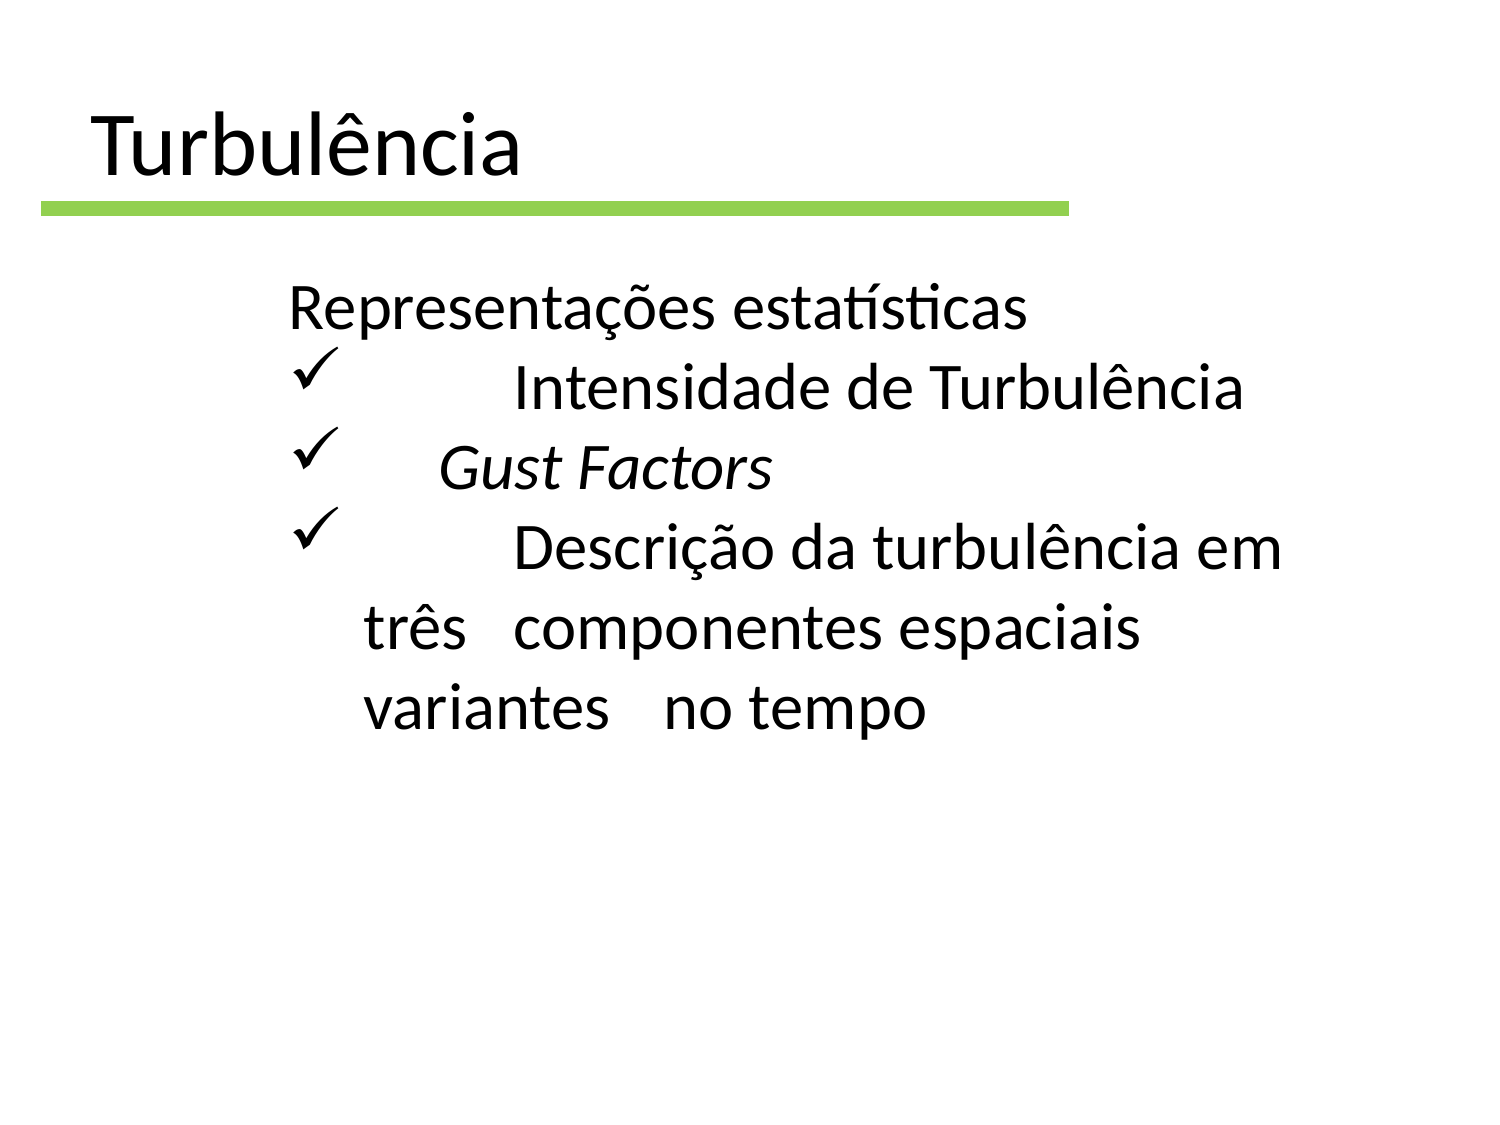

# Turbulência
Representações estatísticas
	Intensidade de Turbulência
     Gust Factors
	Descrição da turbulência em três 	componentes espaciais variantes 	no tempo